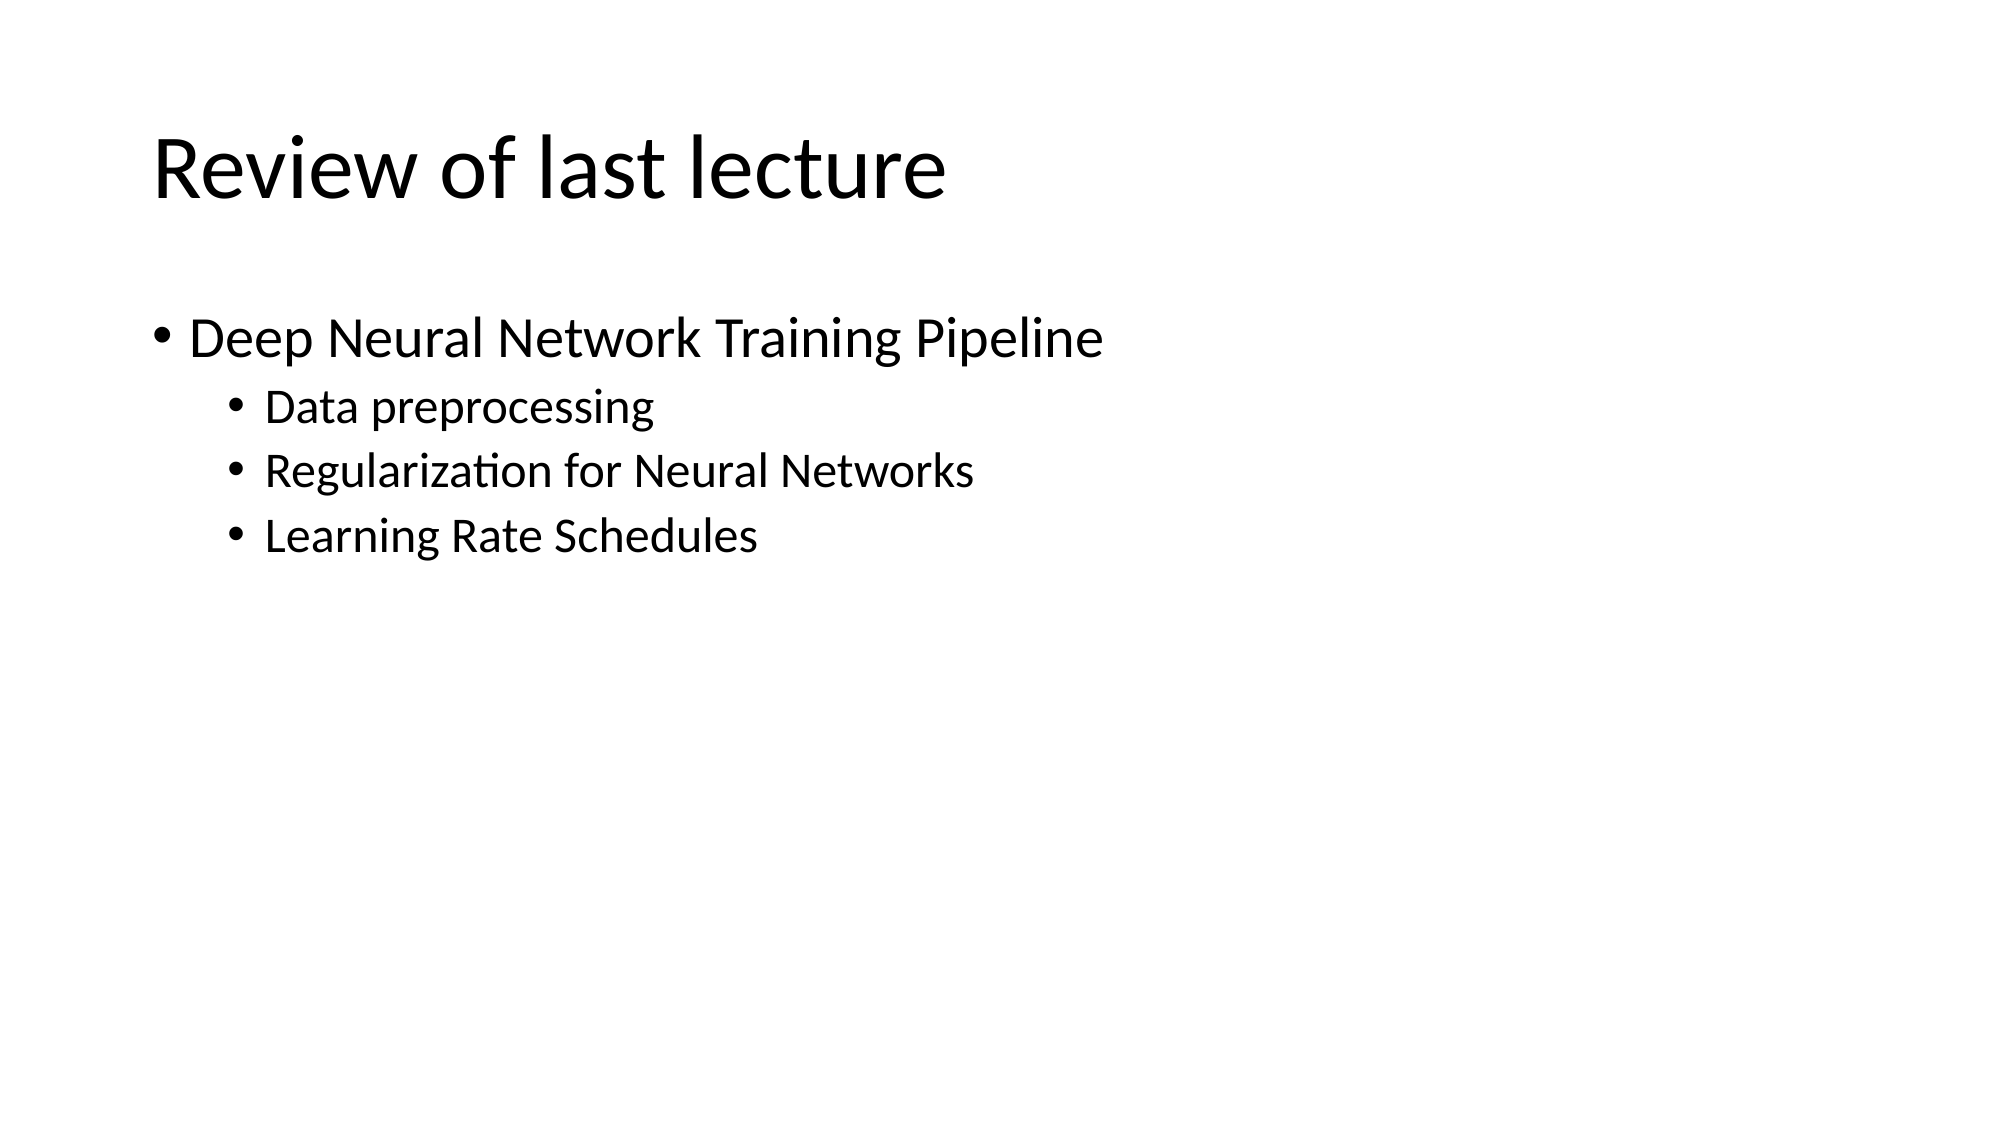

# Review of last lecture
Deep Neural Network Training Pipeline
Data preprocessing
Regularization for Neural Networks
Learning Rate Schedules